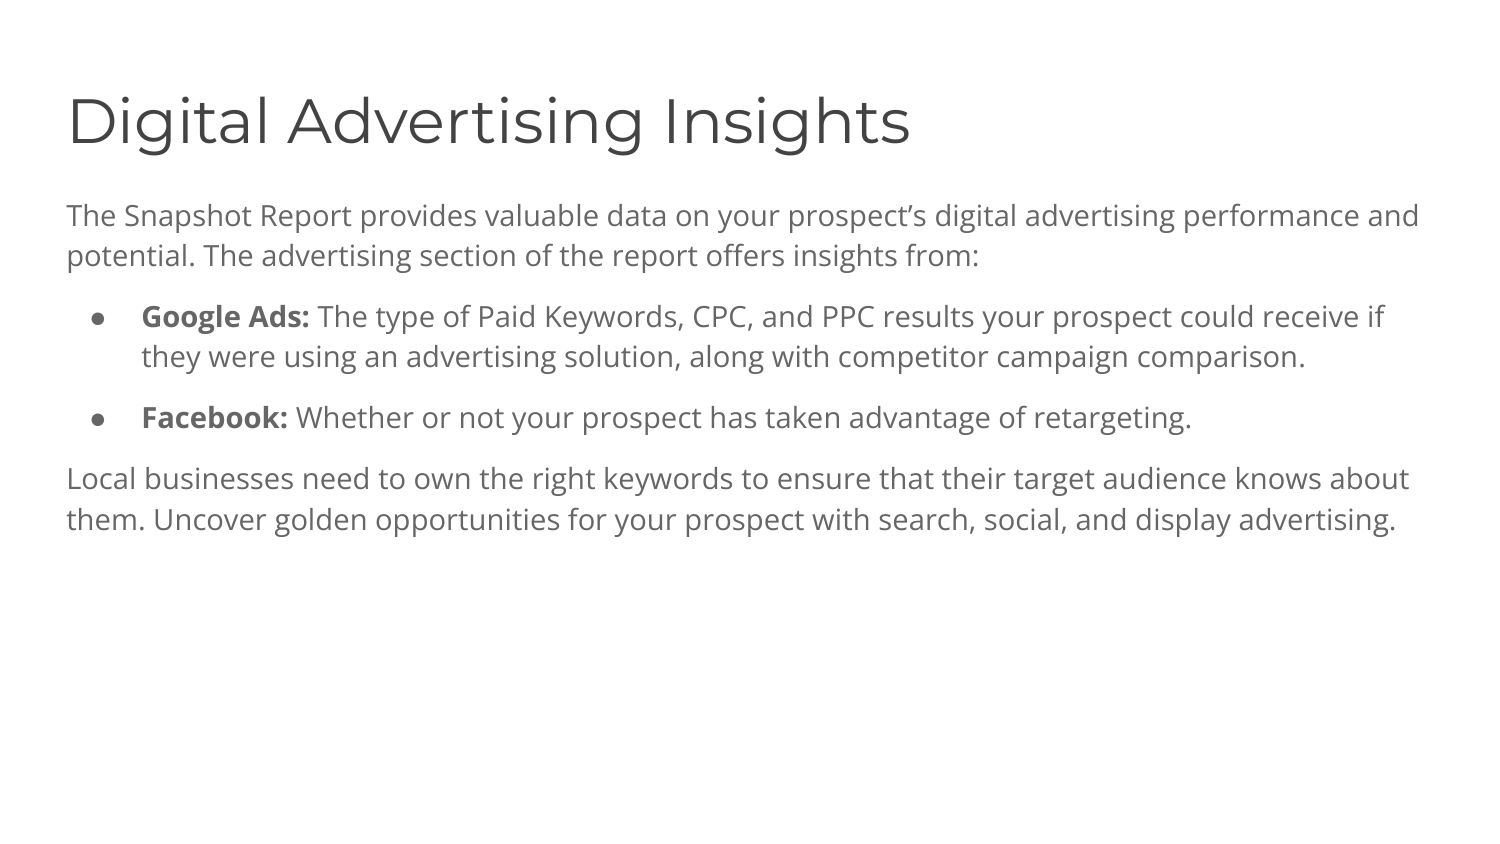

Digital Advertising Insights

The Snapshot Report provides valuable data on your prospect’s digital advertising performance and potential. The advertising section of the report offers insights from:
Google Ads: The type of Paid Keywords, CPC, and PPC results your prospect could receive if they were using an advertising solution, along with competitor campaign comparison.
Facebook: Whether or not your prospect has taken advantage of retargeting.
Local businesses need to own the right keywords to ensure that their target audience knows about them. Uncover golden opportunities for your prospect with search, social, and display advertising.